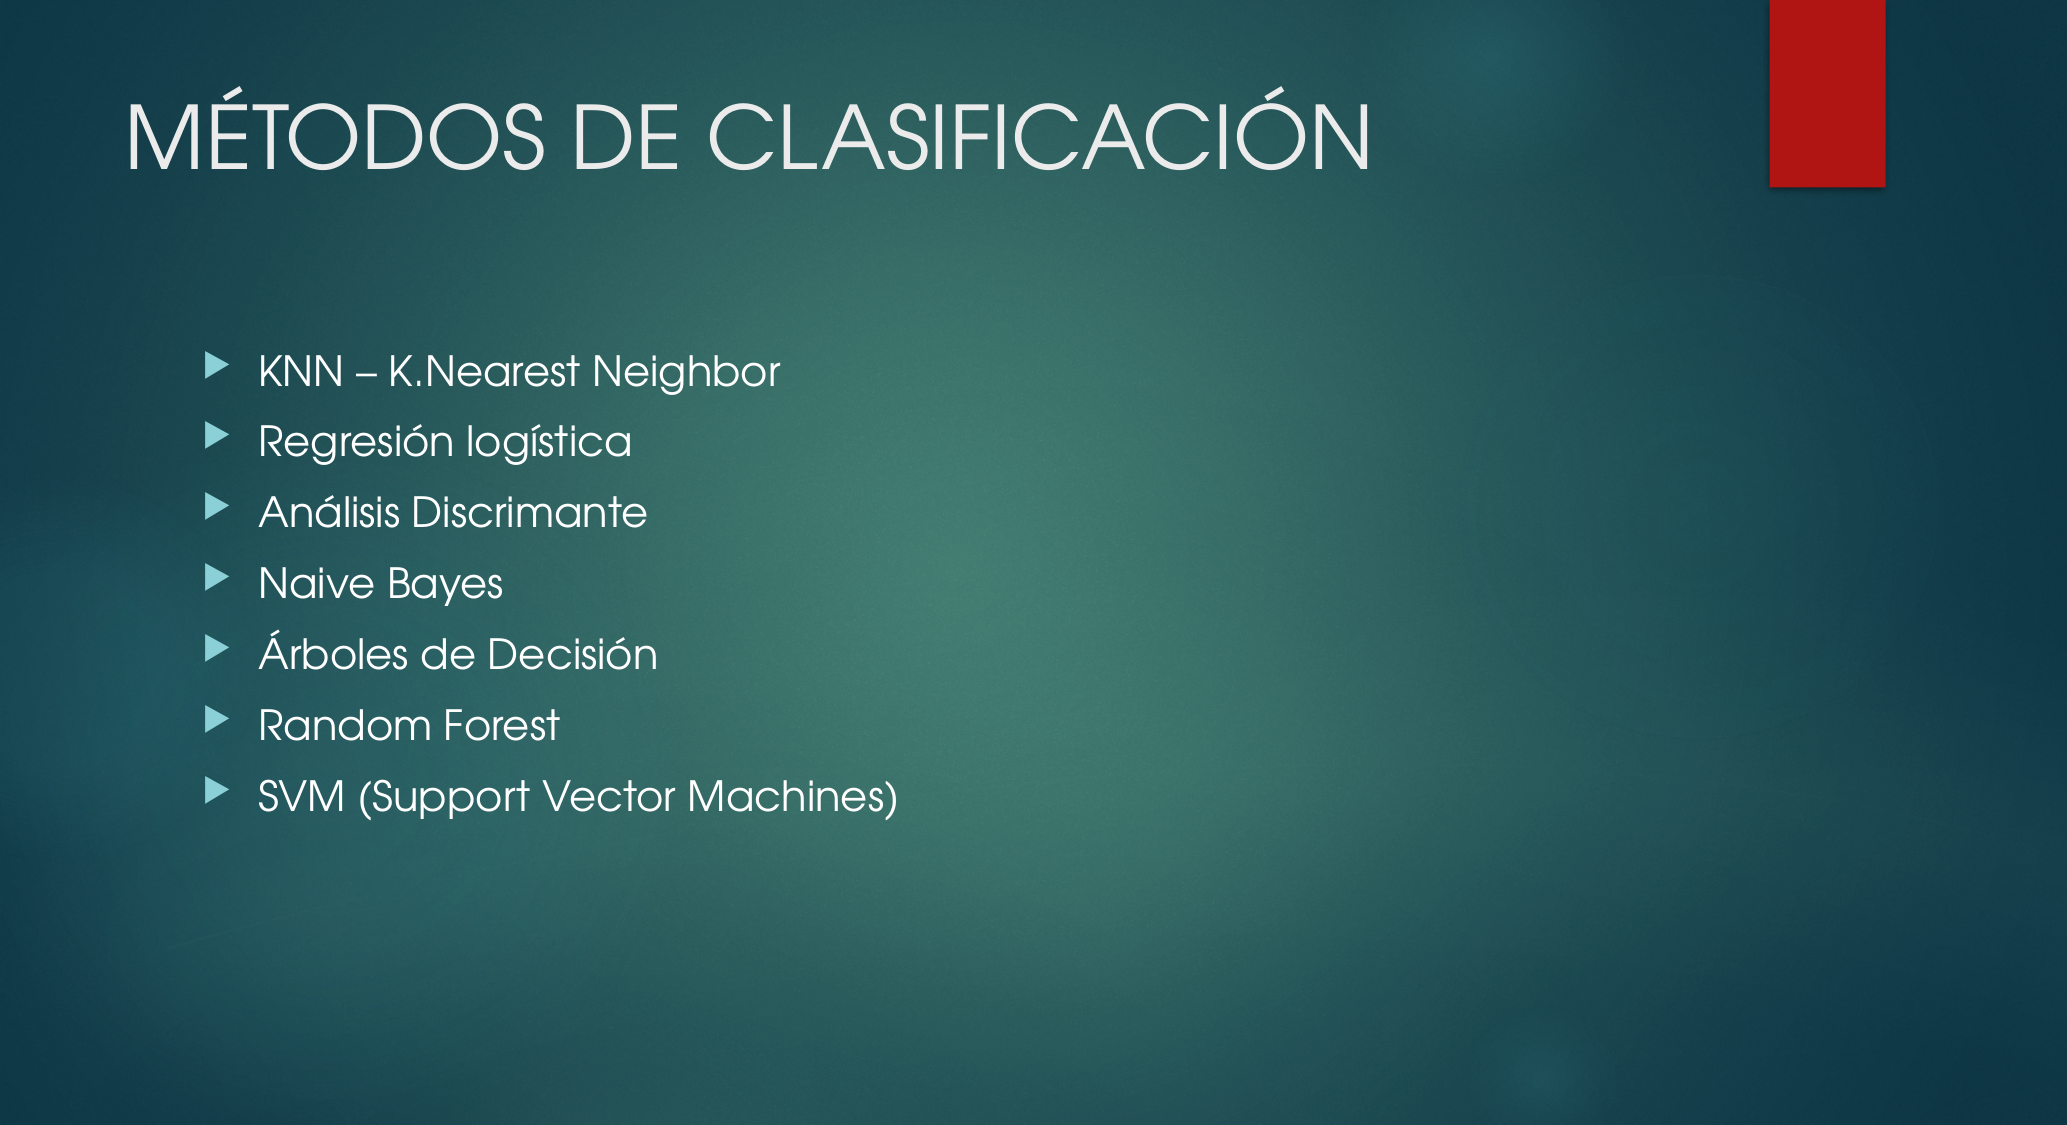

# MÉTODOS DE CLASIFICACIÓN
KNN – K.Nearest Neighbor
Regresión logística
Análisis Discrimante
Naive Bayes
Árboles de Decisión
Random Forest
SVM (Support Vector Machines)